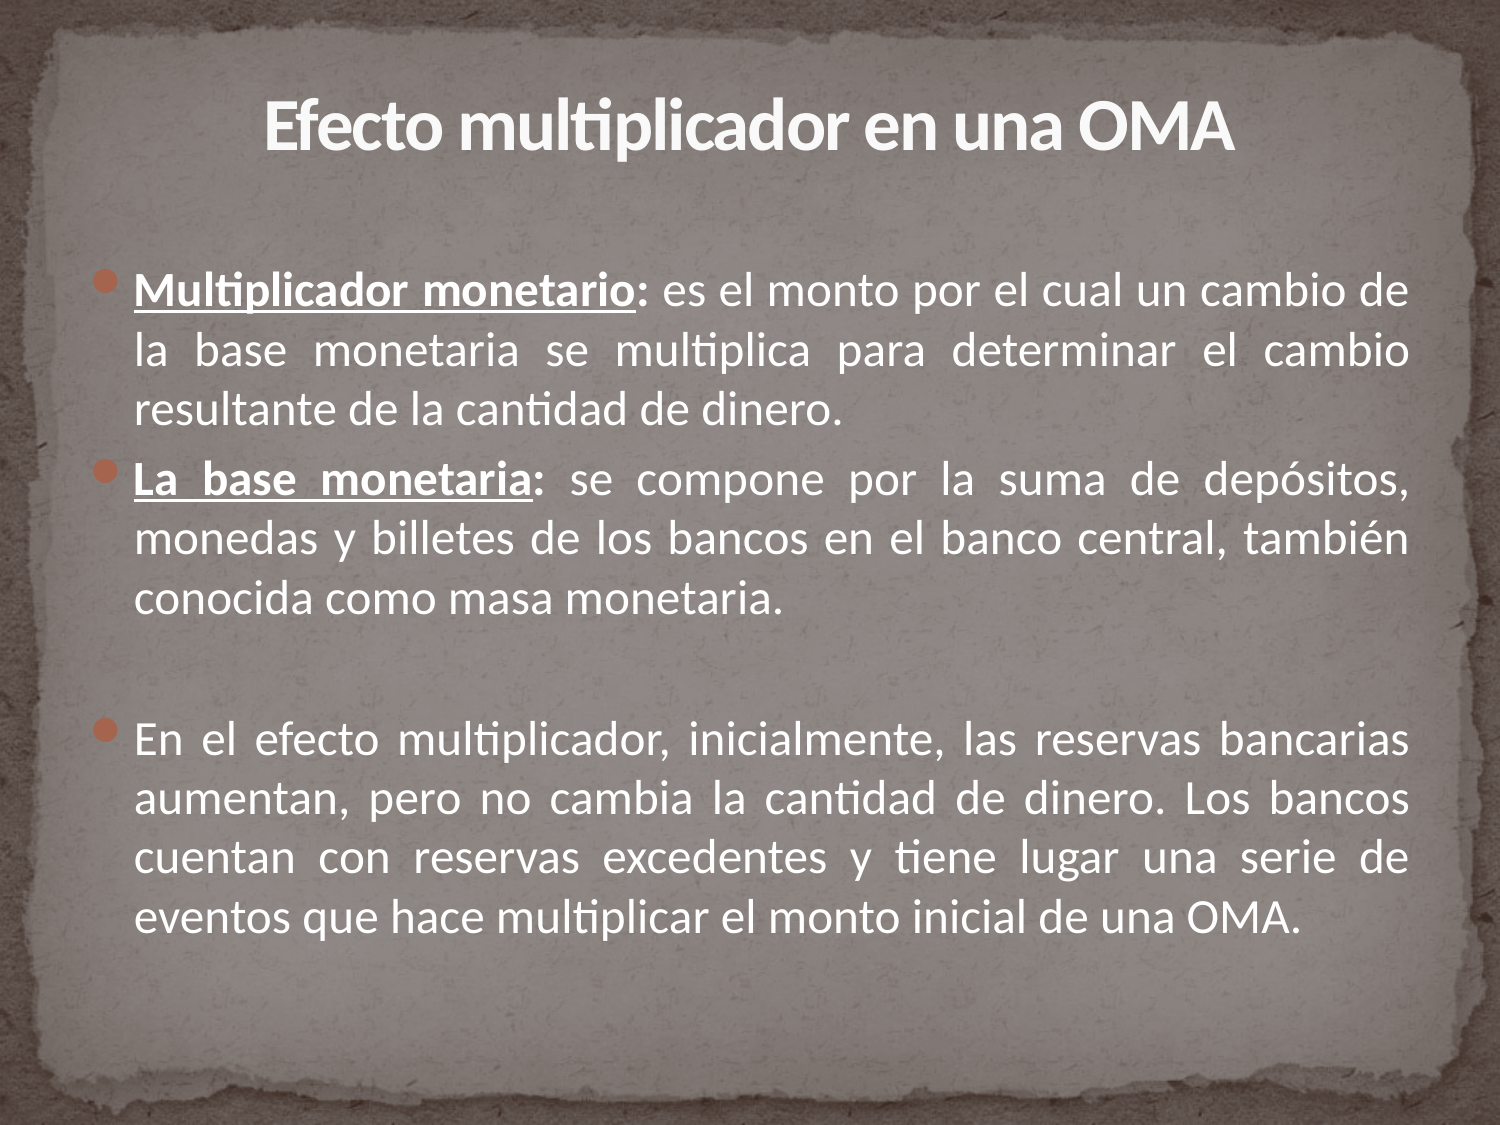

# Efecto multiplicador en una OMA
Multiplicador monetario: es el monto por el cual un cambio de la base monetaria se multiplica para determinar el cambio resultante de la cantidad de dinero.
La base monetaria: se compone por la suma de depósitos, monedas y billetes de los bancos en el banco central, también conocida como masa monetaria.

En el efecto multiplicador, inicialmente, las reservas bancarias aumentan, pero no cambia la cantidad de dinero. Los bancos cuentan con reservas excedentes y tiene lugar una serie de eventos que hace multiplicar el monto inicial de una OMA.